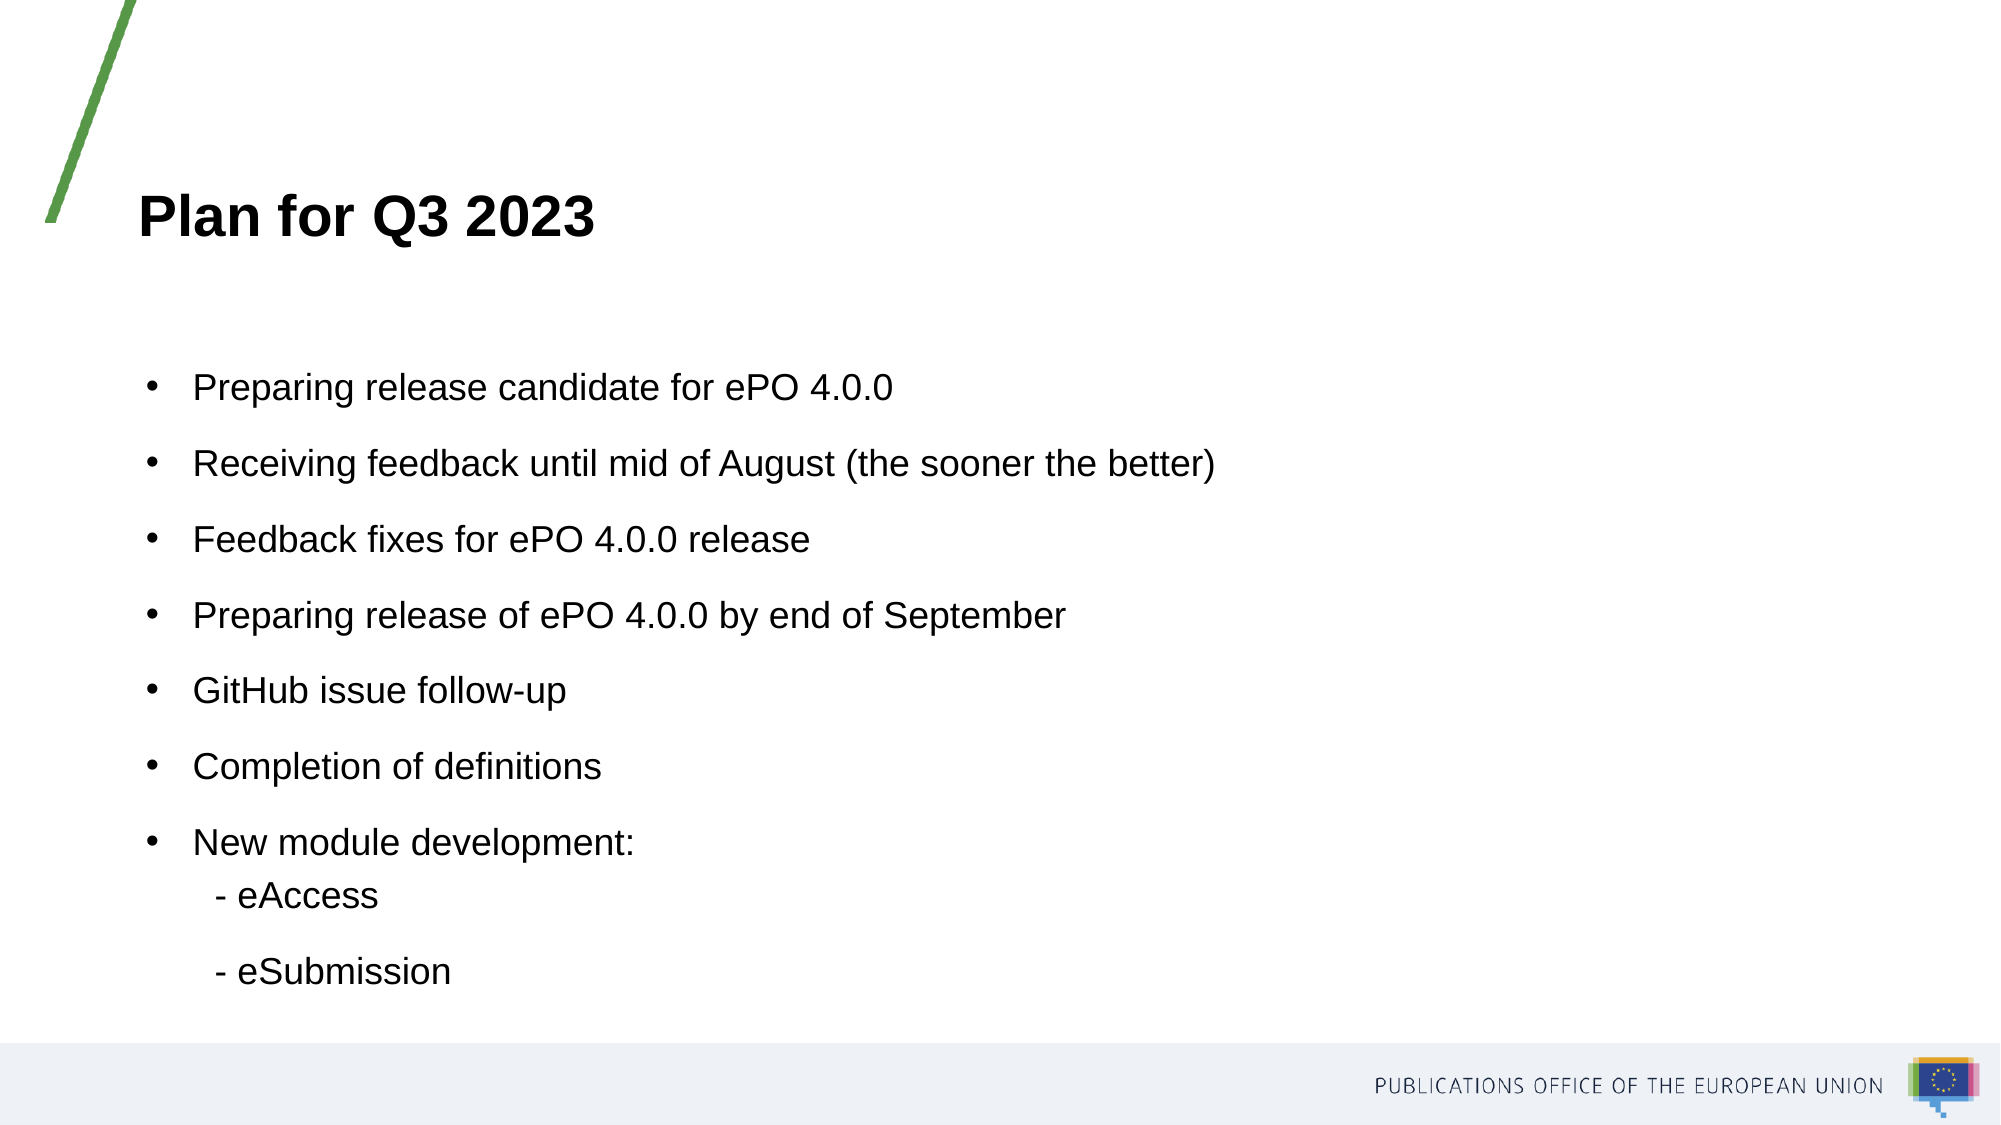

Plan for Q3 2023
Preparing release candidate for ePO 4.0.0
Receiving feedback until mid of August (the sooner the better)
Feedback fixes for ePO 4.0.0 release
Preparing release of ePO 4.0.0 by end of September
GitHub issue follow-up
Completion of definitions
New module development:
           - eAccess
           - eSubmission